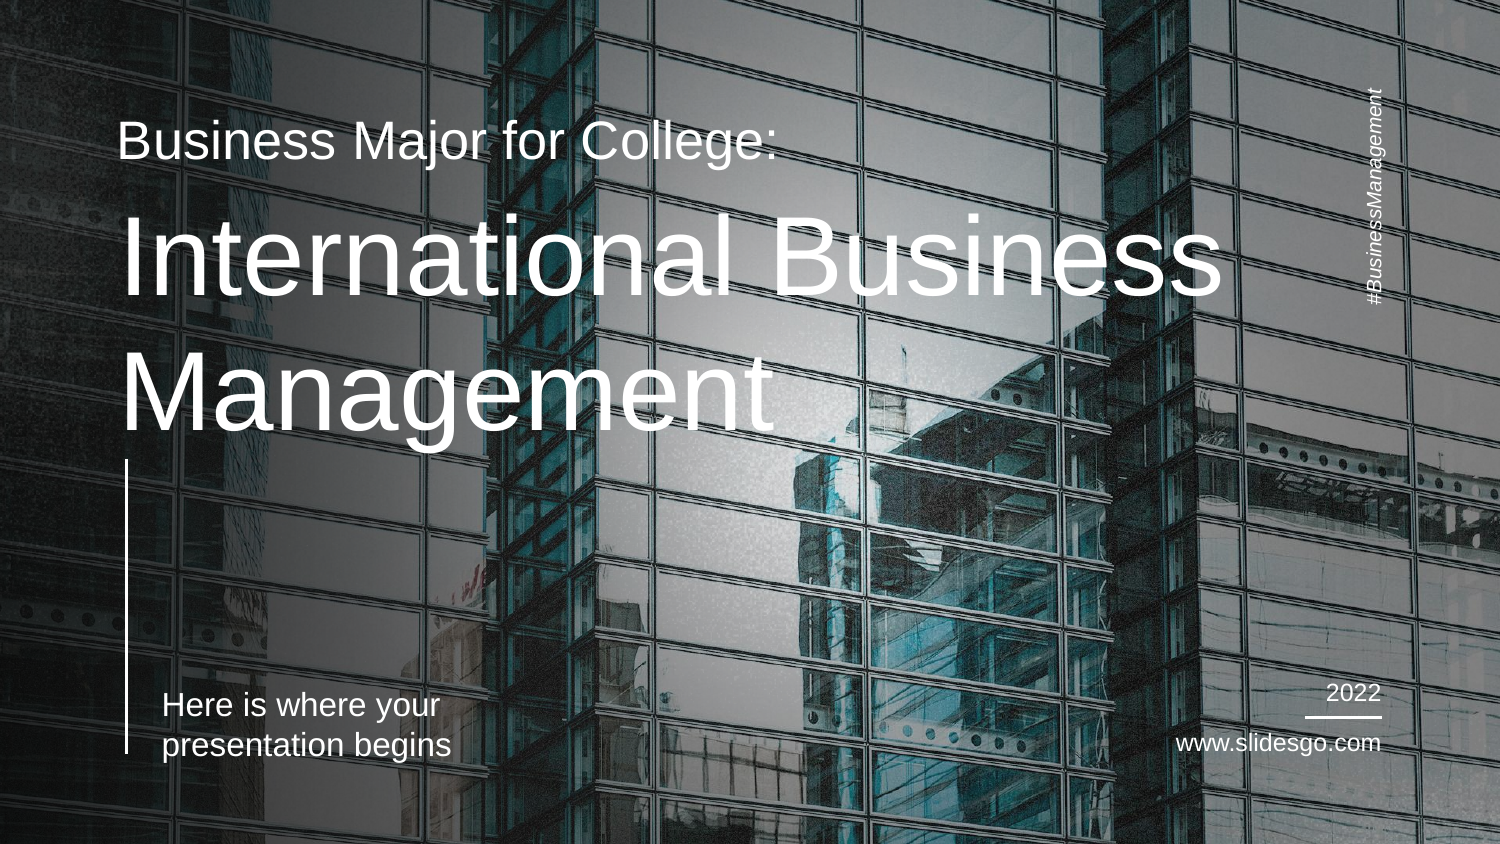

Business Major for College:
# International Business Management
#BusinessManagement
2022
Here is where your presentation begins
www.slidesgo.com